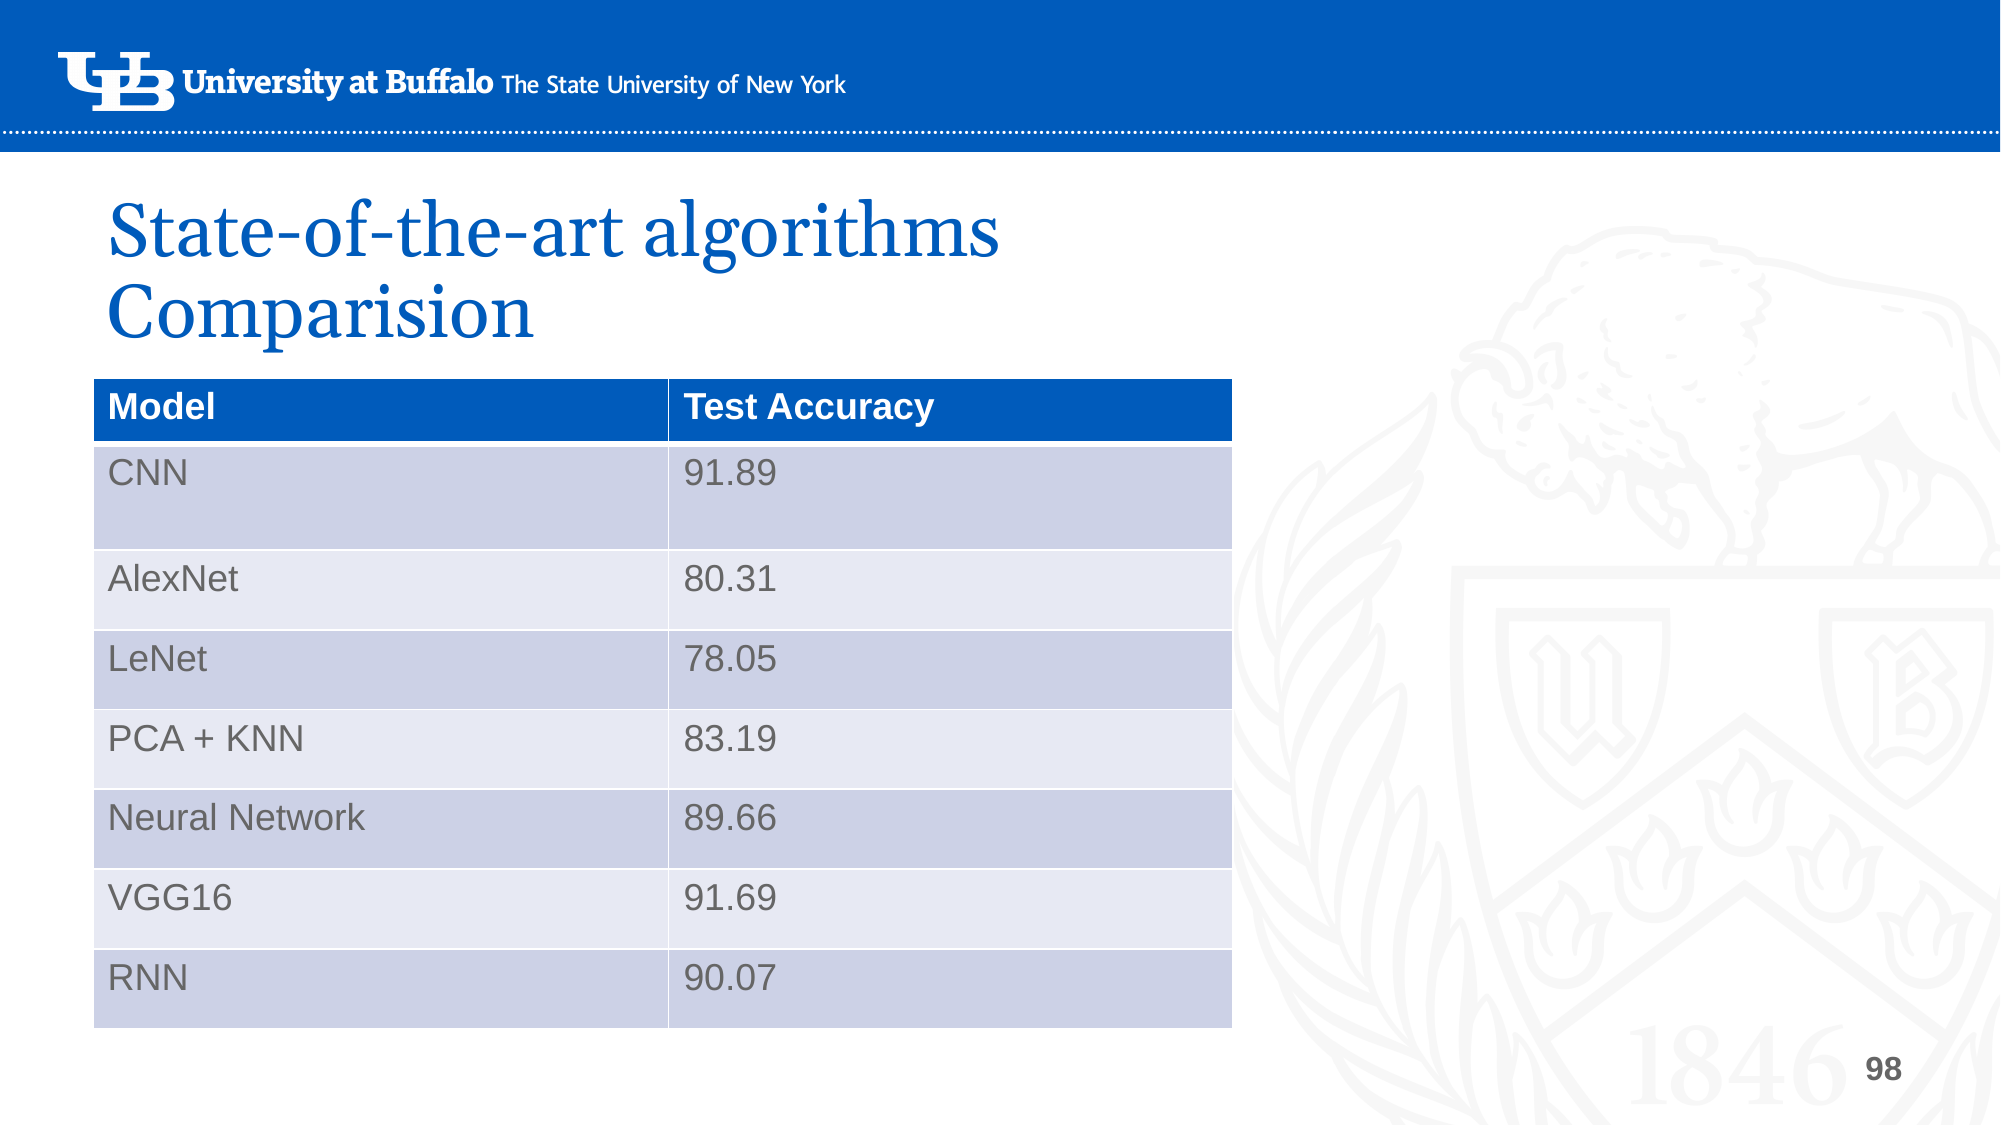

# State-of-the-art algorithms Comparision

| Model | Test Accuracy |
| --- | --- |
| CNN | 91.89 |
| AlexNet | 80.31 |
| LeNet | 78.05 |
| PCA + KNN | 83.19 |
| Neural Network | 89.66 |
| VGG16 | 91.69 |
| RNN | 90.07 |
98